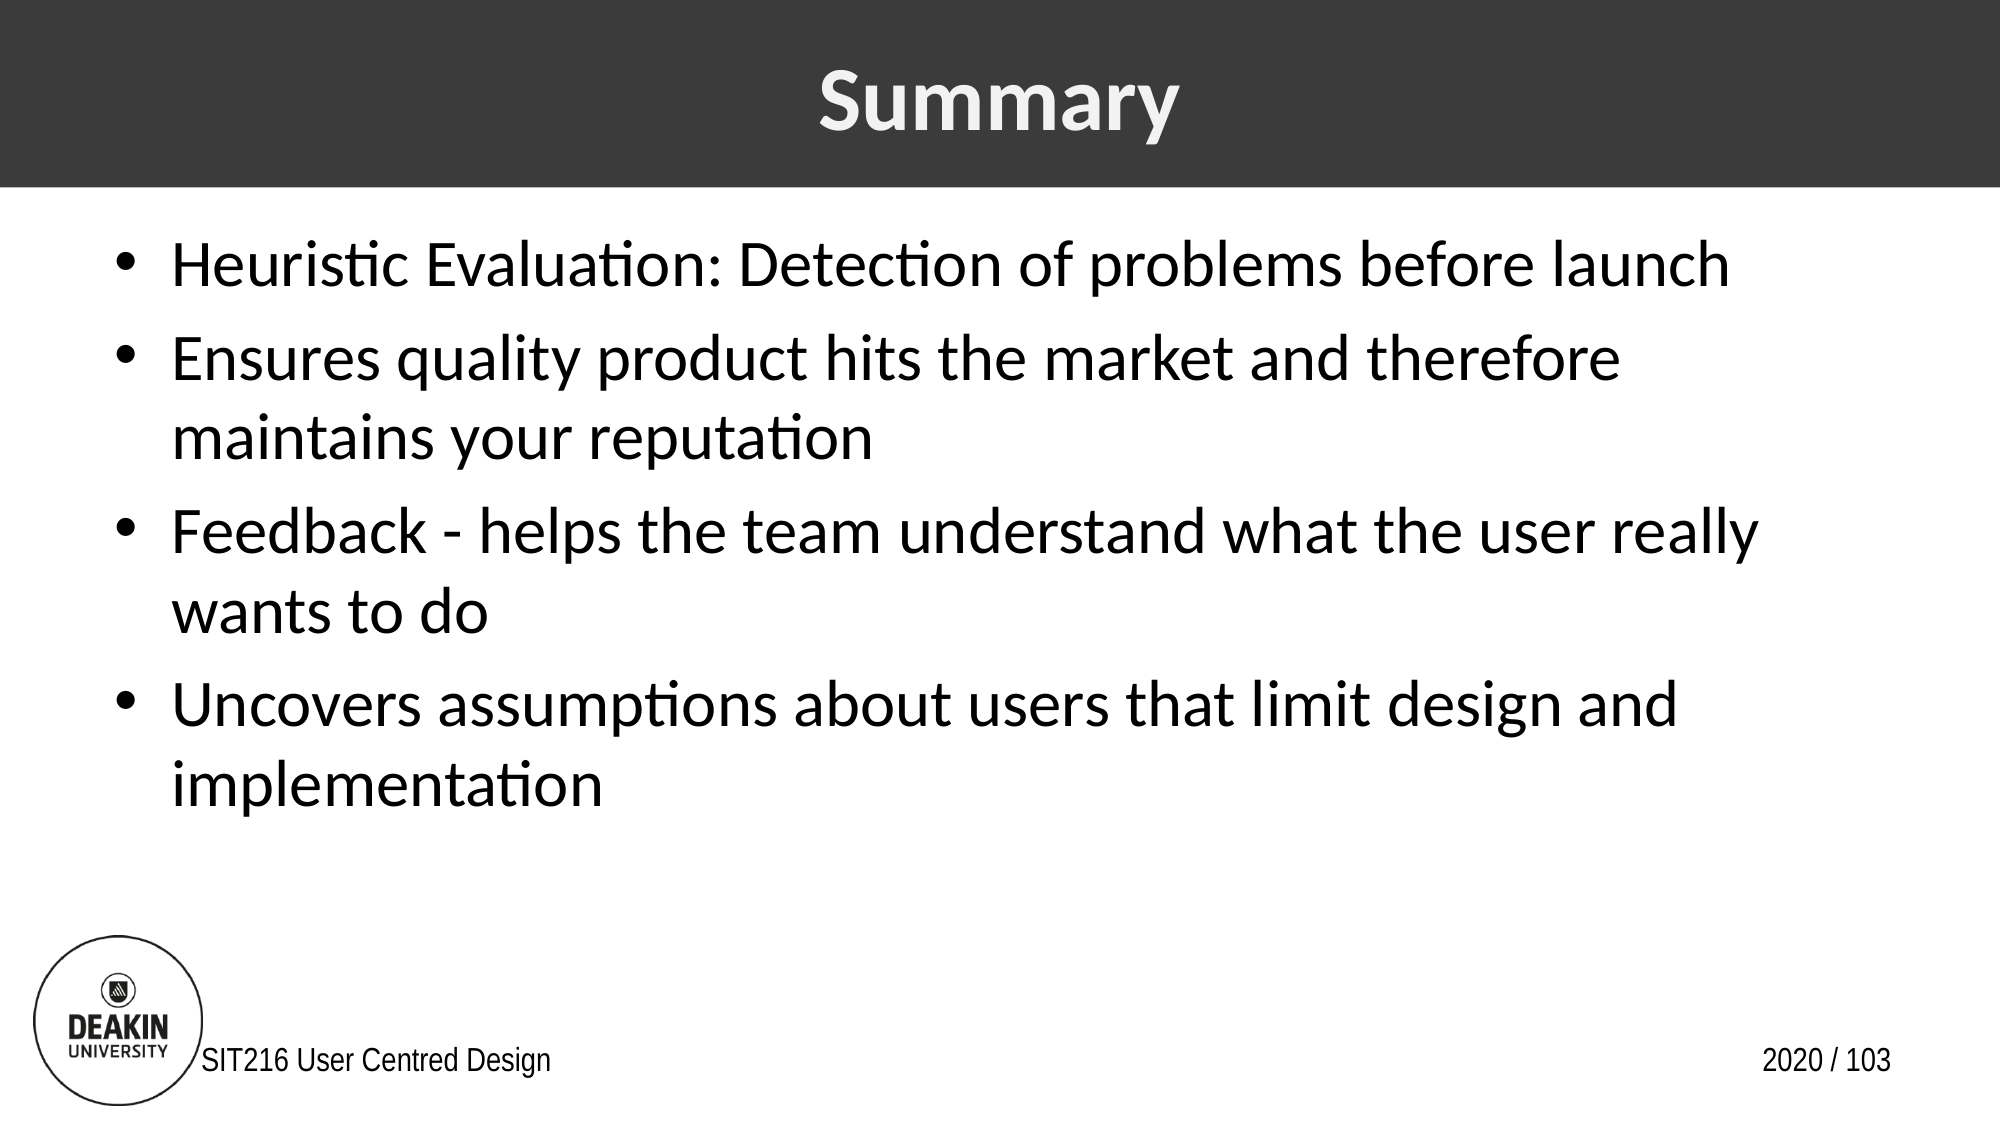

# Summary
Heuristic Evaluation: Detection of problems before launch
Ensures quality product hits the market and therefore maintains your reputation
Feedback - helps the team understand what the user really wants to do
Uncovers assumptions about users that limit design and implementation